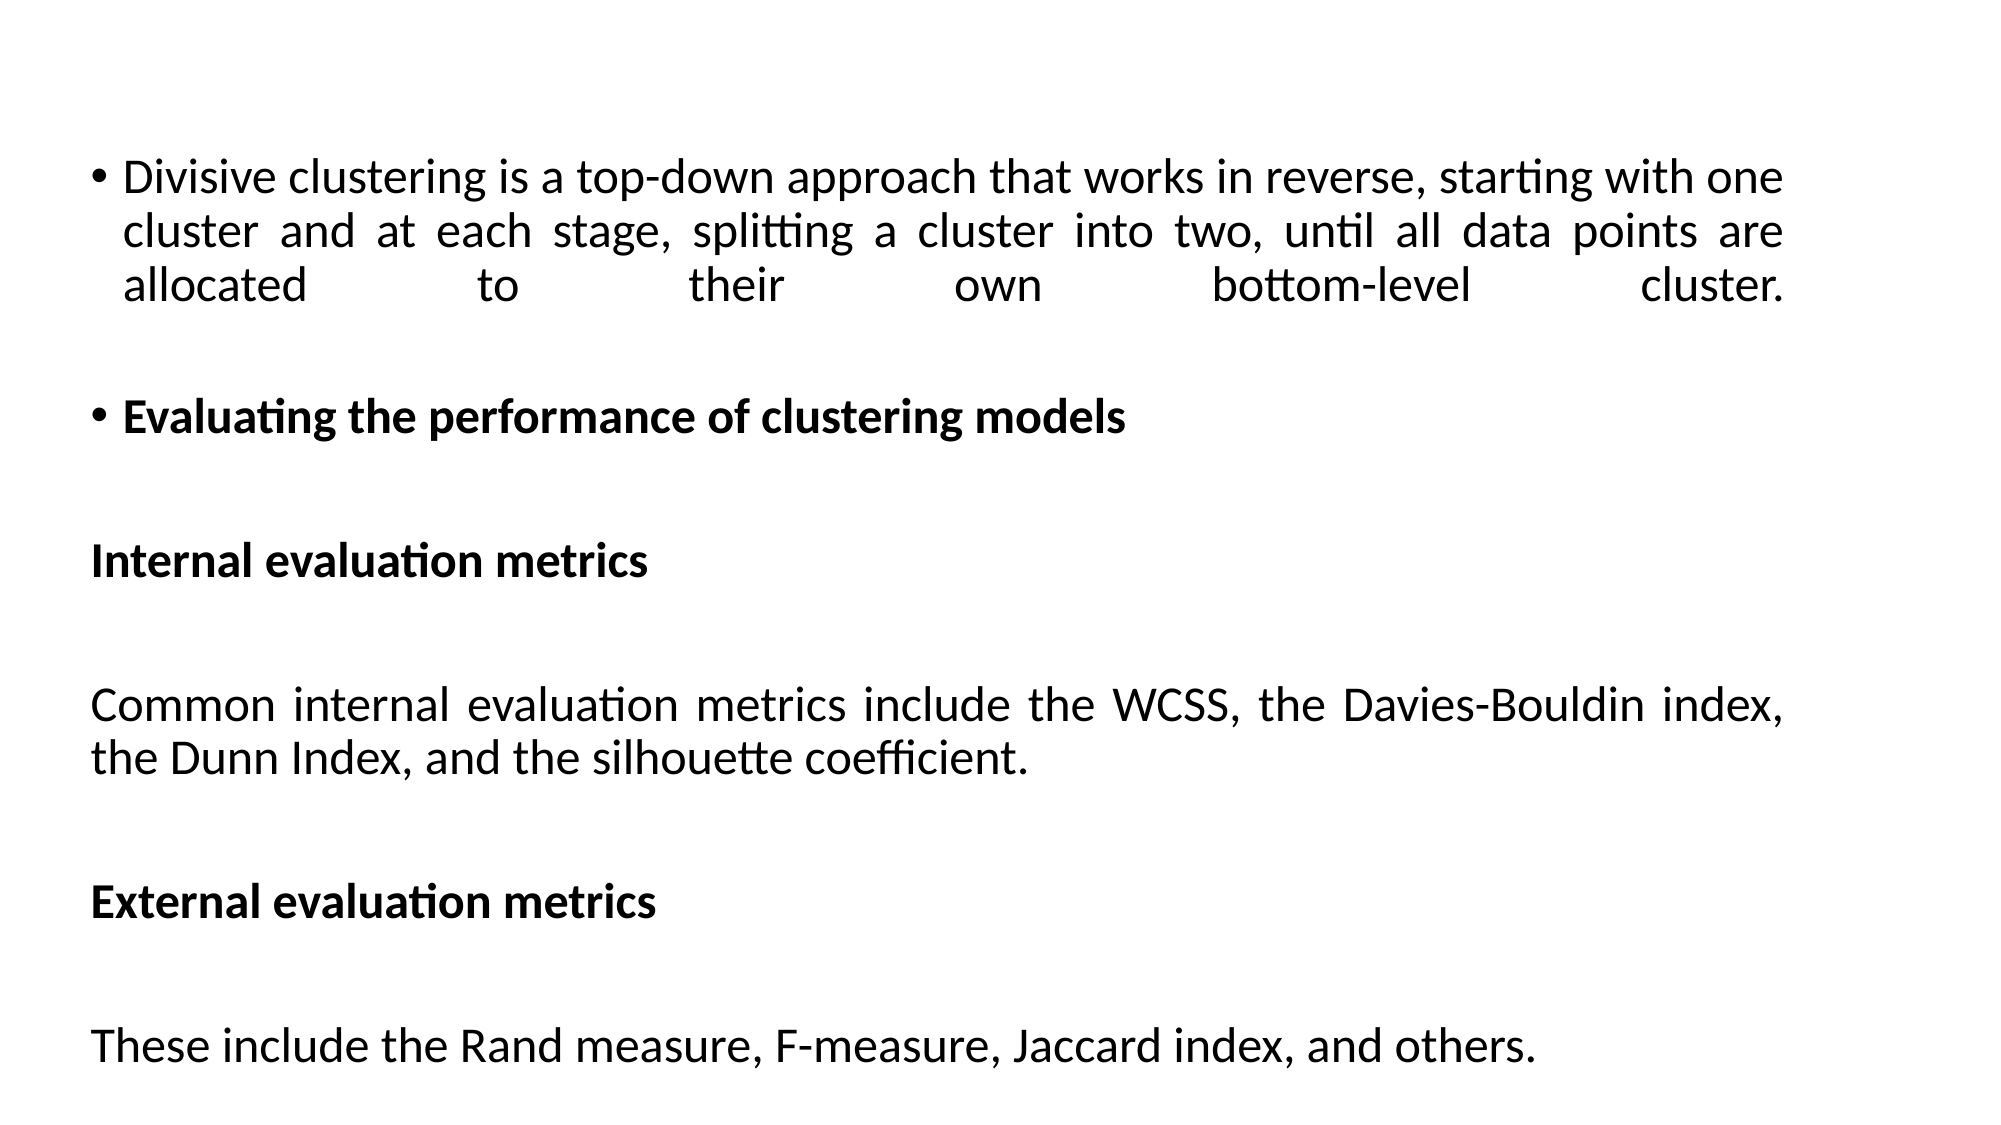

Divisive clustering is a top-down approach that works in reverse, starting with one cluster and at each stage, splitting a cluster into two, until all data points are allocated to their own bottom-level cluster.
Evaluating the performance of clustering models

Internal evaluation metrics

Common internal evaluation metrics include the WCSS, the Davies-Bouldin index, the Dunn Index, and the silhouette coefficient.

External evaluation metrics

These include the Rand measure, F-measure, Jaccard index, and others.